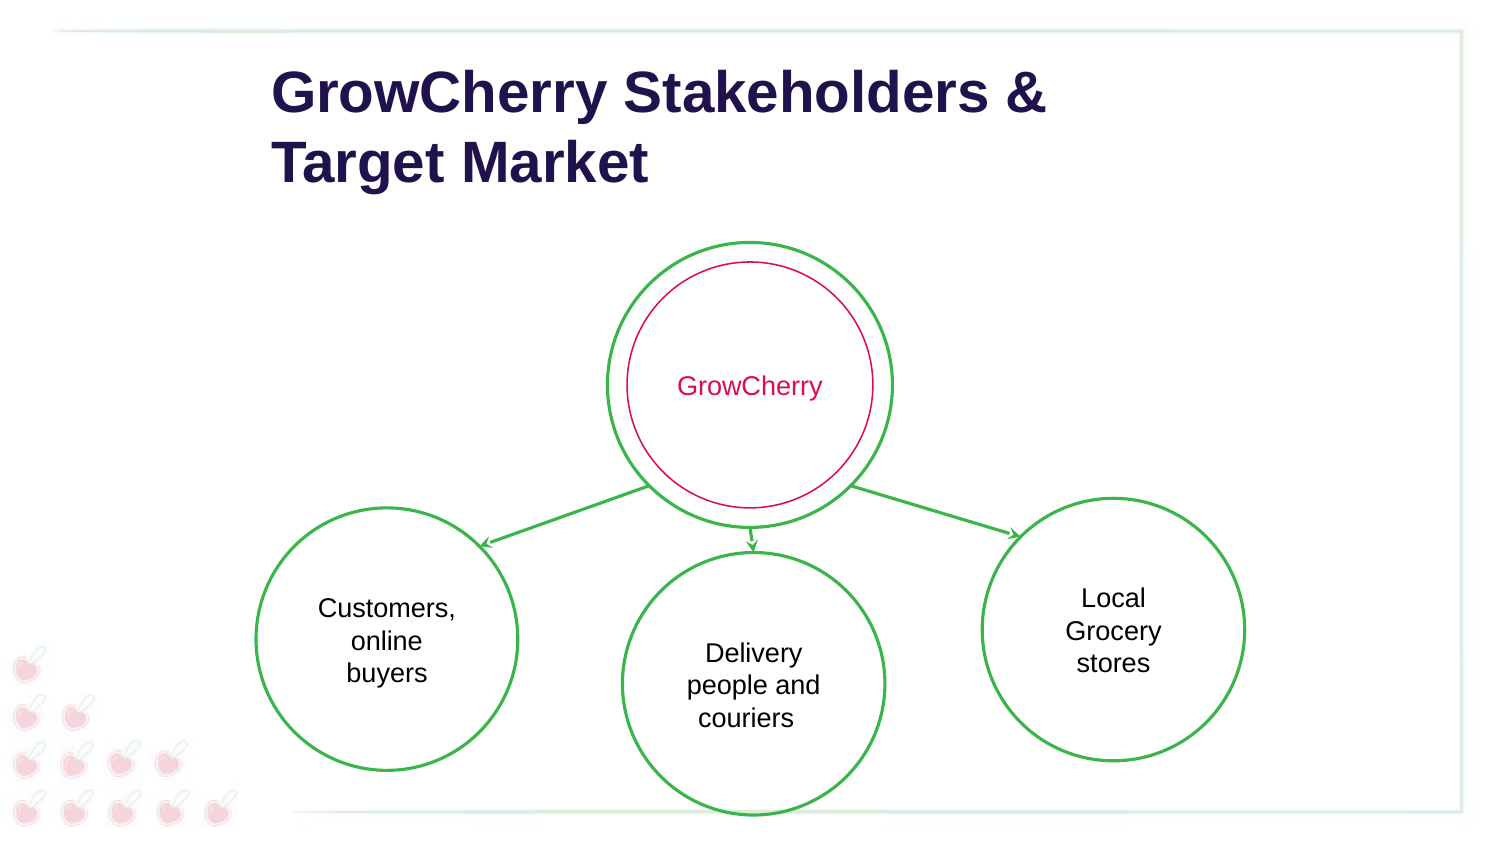

GrowCherry Stakeholders & Target Market
GrowCherry

Local Grocery stores
Customers,
online buyers
Delivery people and couriers